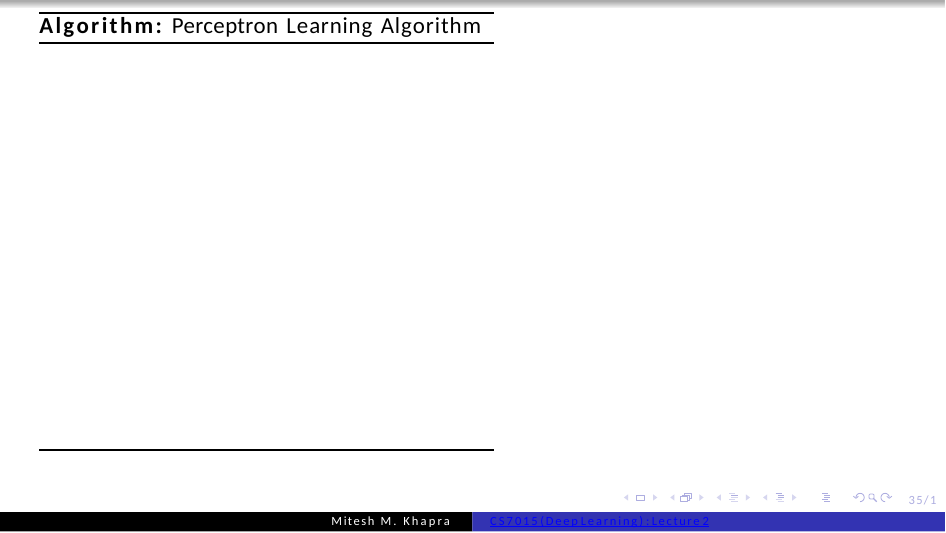

Algorithm: Perceptron Learning Algorithm

35/1

Mitesh M. Khapra
CS7015 (Deep Learning) : Lecture 2